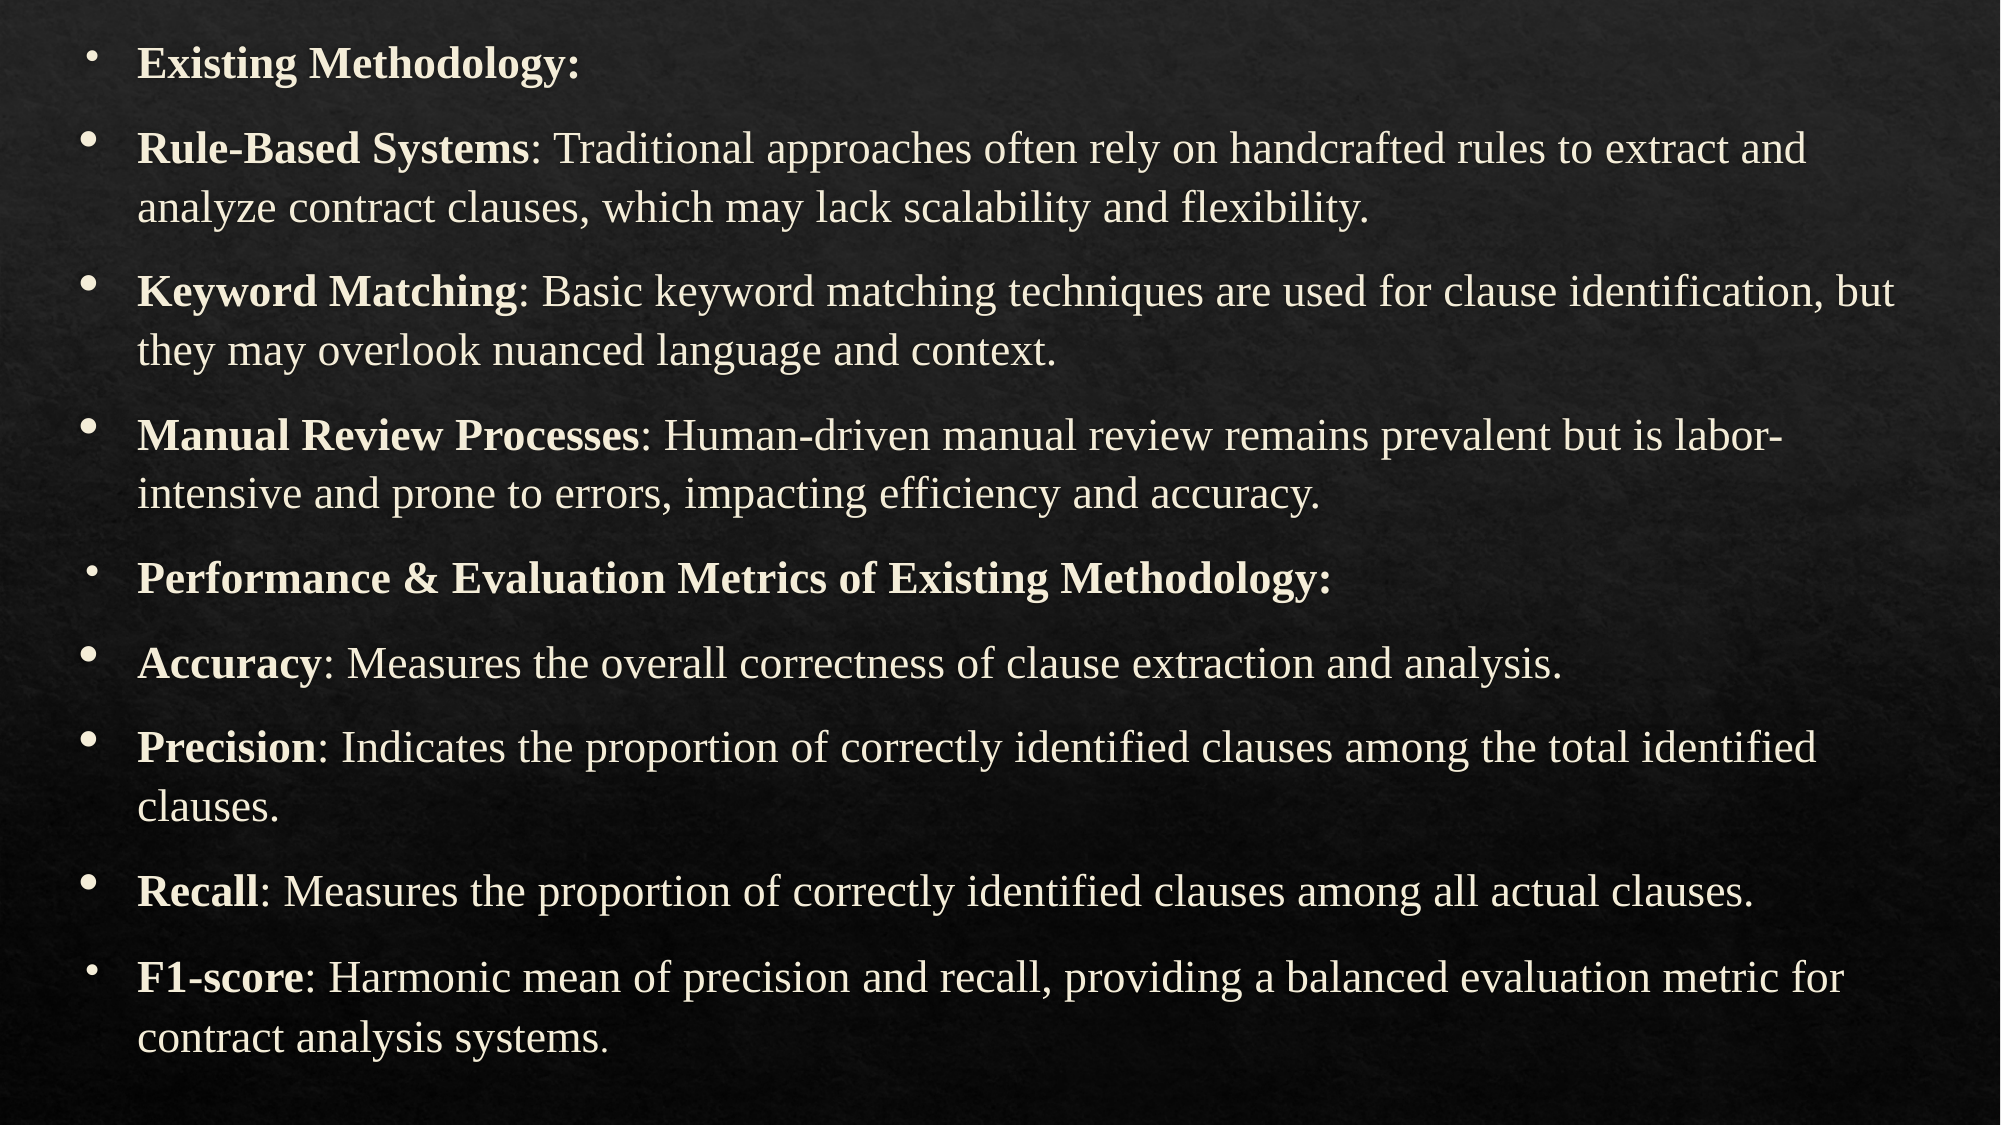

Existing Methodology:
Rule-Based Systems: Traditional approaches often rely on handcrafted rules to extract and analyze contract clauses, which may lack scalability and flexibility.
Keyword Matching: Basic keyword matching techniques are used for clause identification, but they may overlook nuanced language and context.
Manual Review Processes: Human-driven manual review remains prevalent but is labor-intensive and prone to errors, impacting efficiency and accuracy.
Performance & Evaluation Metrics of Existing Methodology:
Accuracy: Measures the overall correctness of clause extraction and analysis.
Precision: Indicates the proportion of correctly identified clauses among the total identified clauses.
Recall: Measures the proportion of correctly identified clauses among all actual clauses.
F1-score: Harmonic mean of precision and recall, providing a balanced evaluation metric for contract analysis systems.